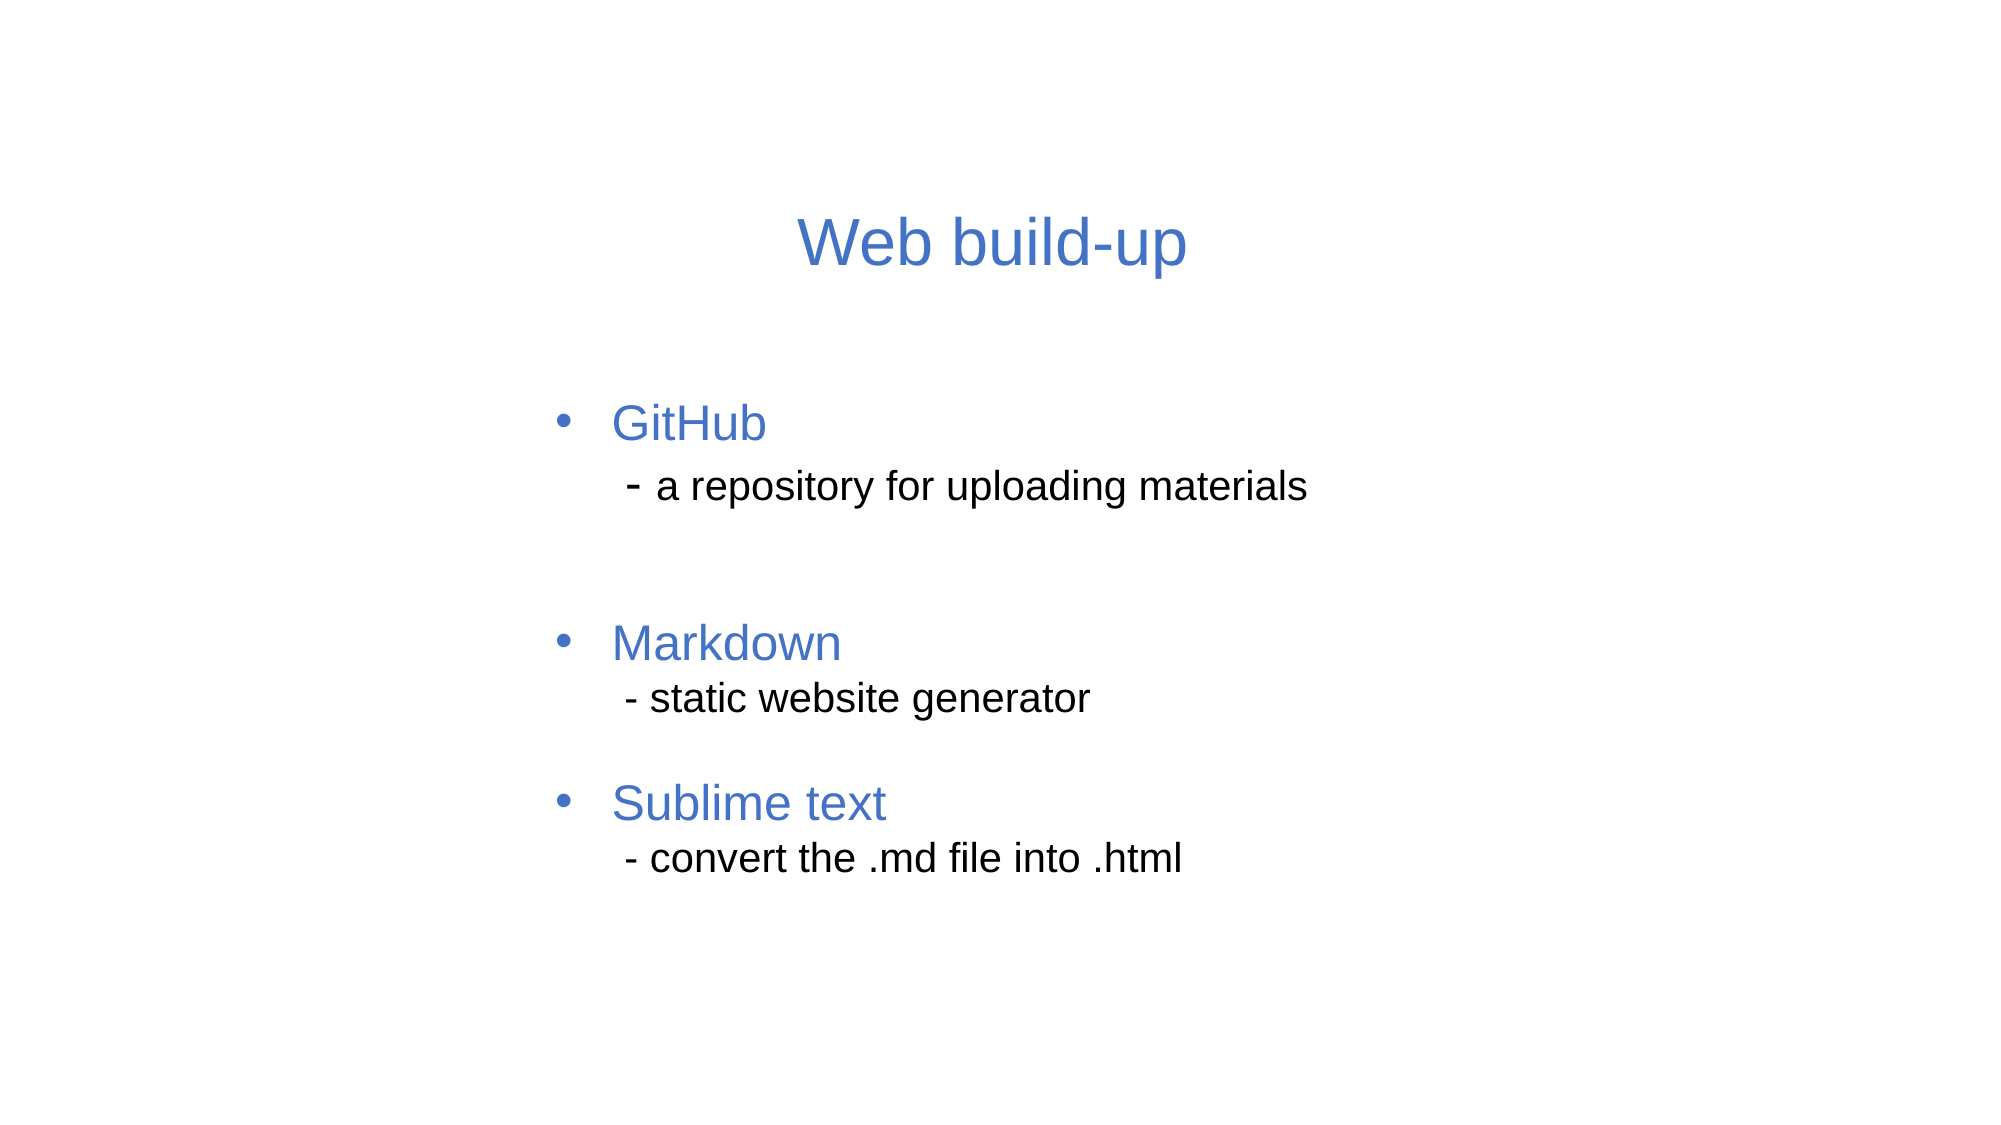

Web build-up
GitHub
     - a repository for uploading materials

Markdown
      - static website generator

Sublime text
      - convert the .md file into .html